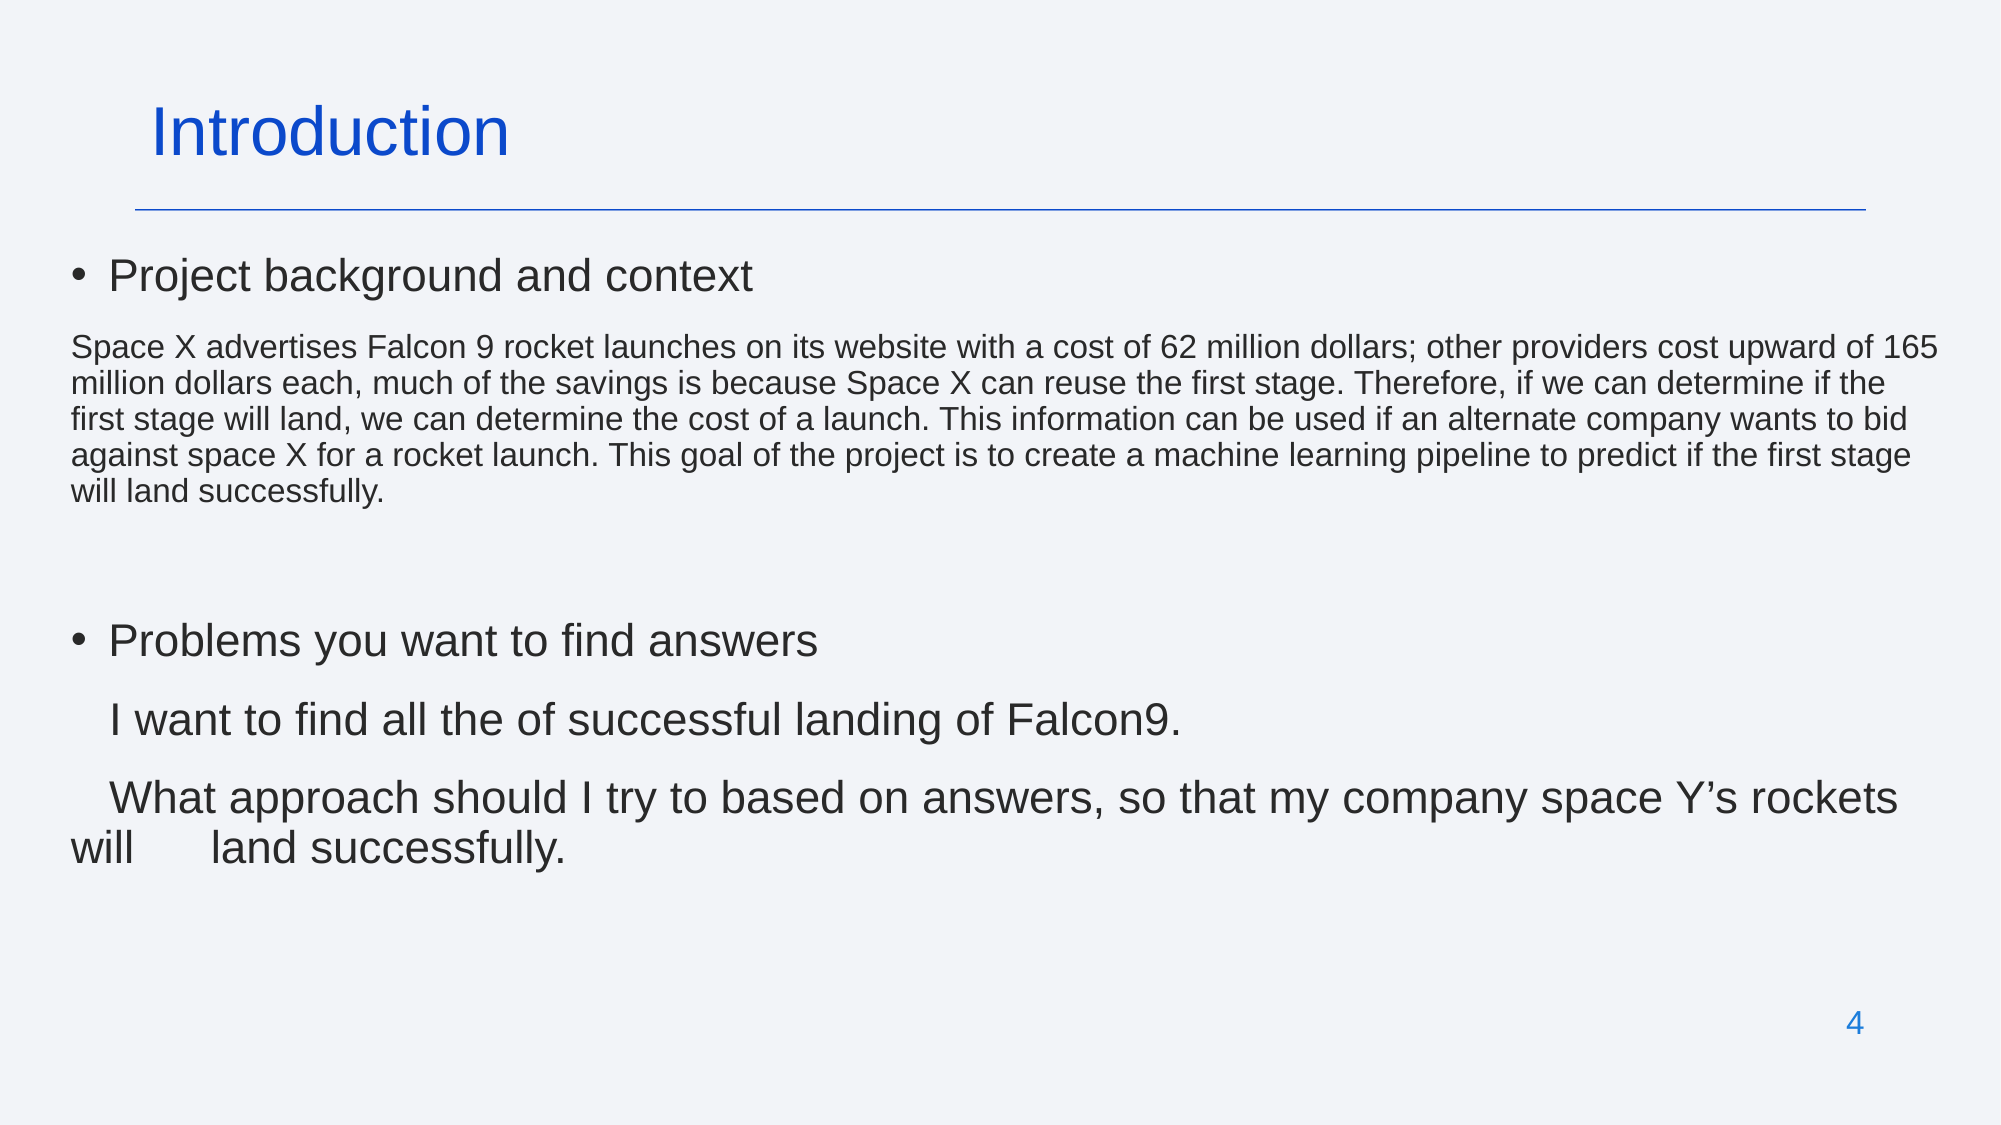

Introduction
Project background and context
Space X advertises Falcon 9 rocket launches on its website with a cost of 62 million dollars; other providers cost upward of 165 million dollars each, much of the savings is because Space X can reuse the first stage. Therefore, if we can determine if the first stage will land, we can determine the cost of a launch. This information can be used if an alternate company wants to bid against space X for a rocket launch. This goal of the project is to create a machine learning pipeline to predict if the first stage will land successfully.

Problems you want to find answers
   I want to find all the of successful landing of Falcon9.
   What approach should I try to based on answers, so that my company space Y’s rockets will      land successfully.
4